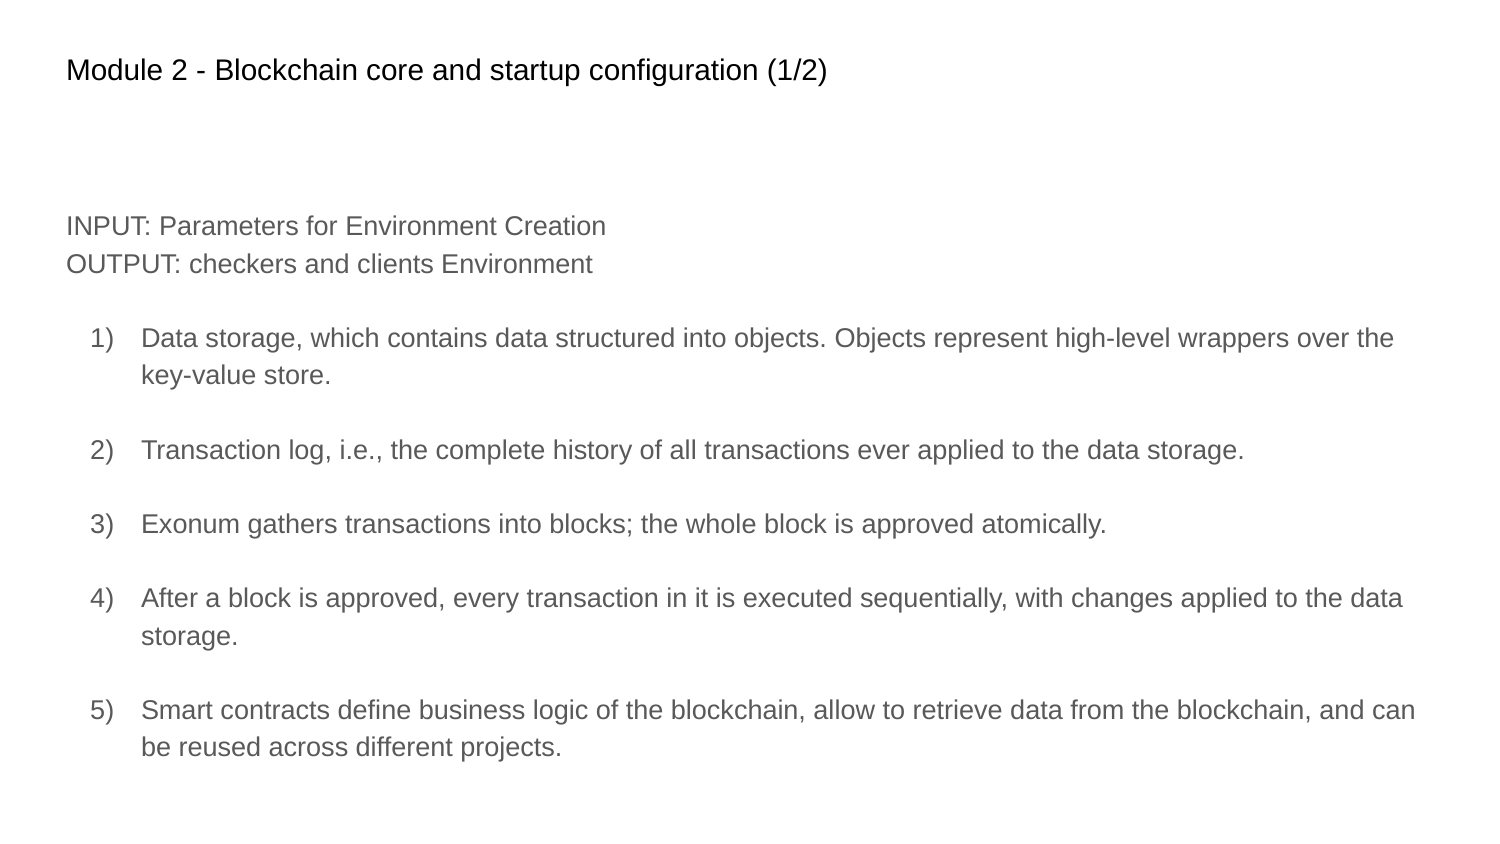

# Module 2 - Blockchain core and startup configuration (1/2)

INPUT: Parameters for Environment Creation
OUTPUT: checkers and clients Environment

Data storage, which contains data structured into objects. Objects represent high-level wrappers over the key-value store.

Transaction log, i.e., the complete history of all transactions ever applied to the data storage.

Exonum gathers transactions into blocks; the whole block is approved atomically.

After a block is approved, every transaction in it is executed sequentially, with changes applied to the data storage.

Smart contracts define business logic of the blockchain, allow to retrieve data from the blockchain, and can be reused across different projects.